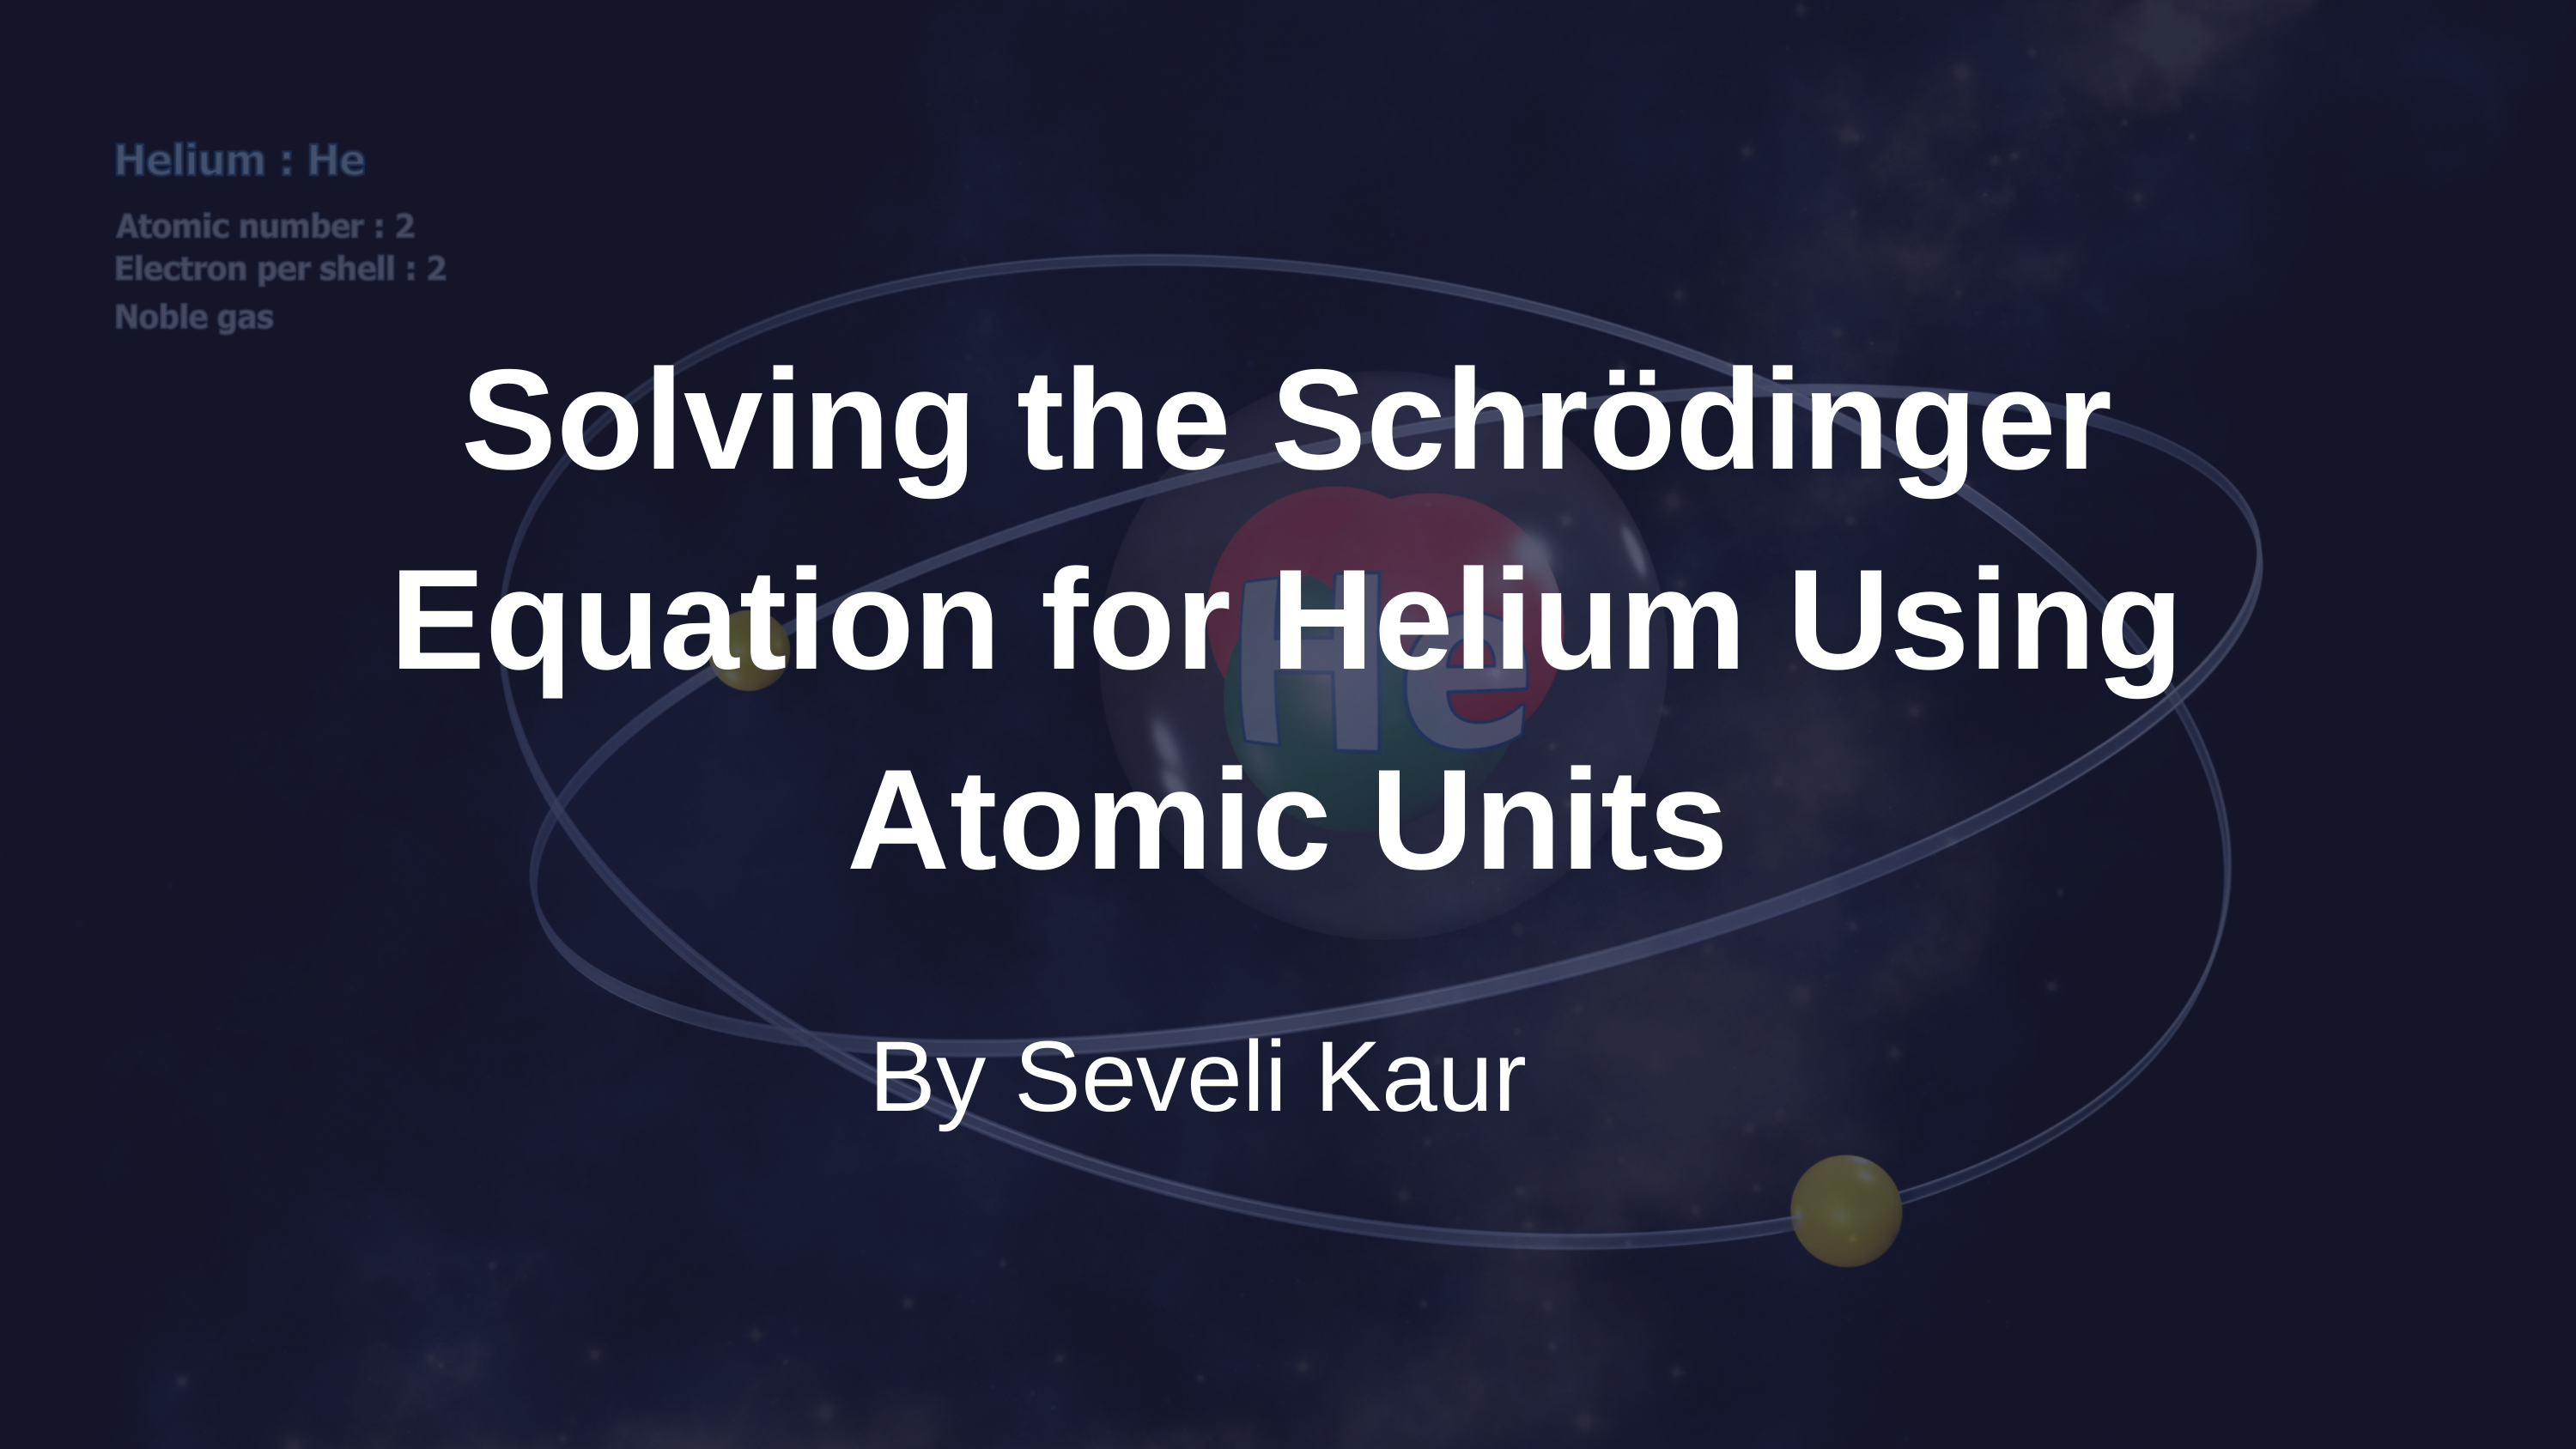

Solving the Schrödinger Equation for Helium Using Atomic Units
By Seveli Kaur